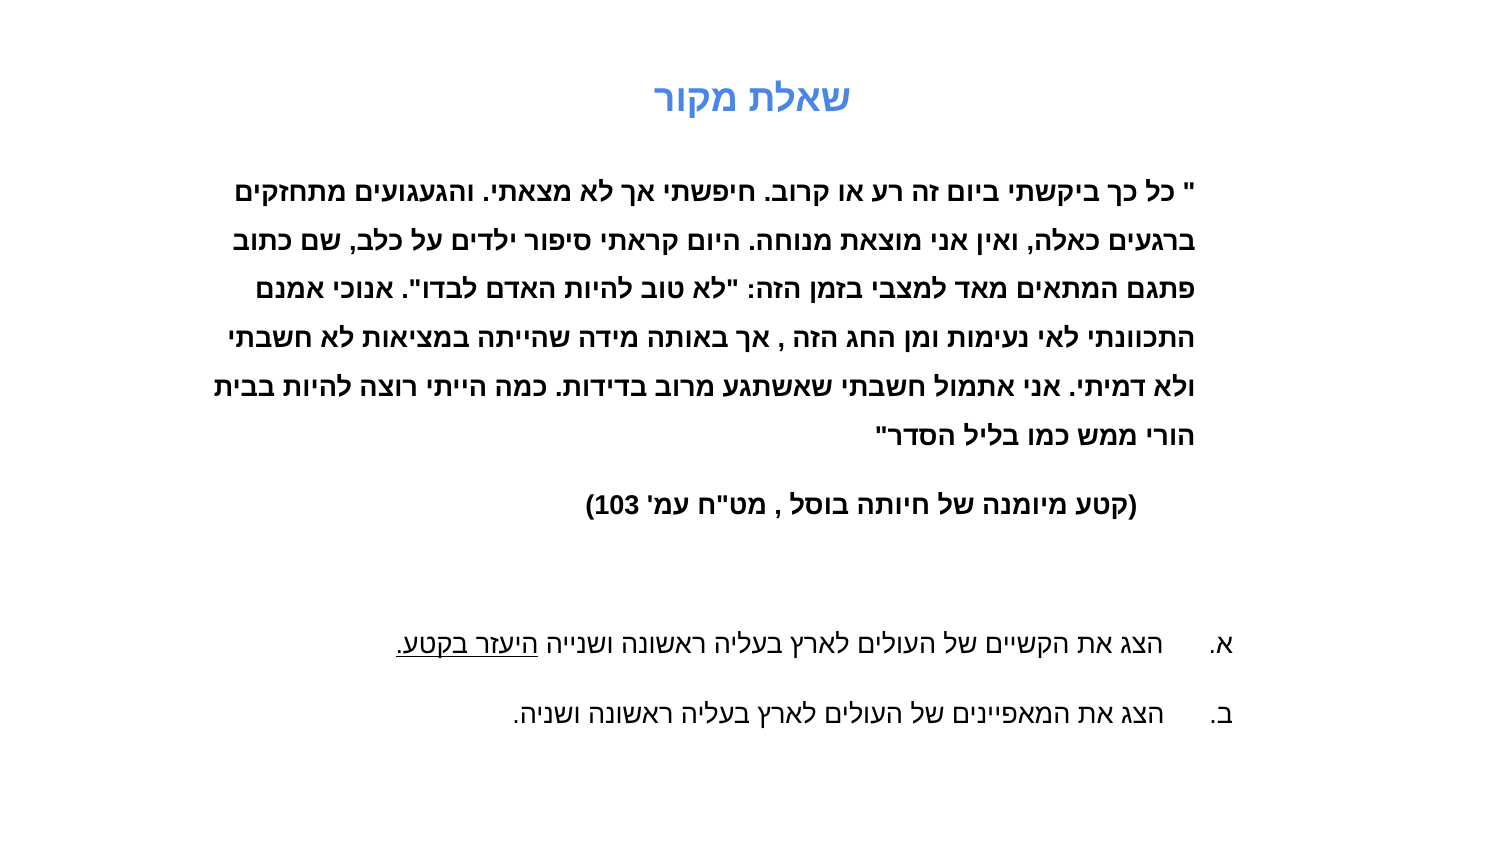

שאלת מקור
" כל כך ביקשתי ביום זה רע או קרוב. חיפשתי אך לא מצאתי. והגעגועים מתחזקים ברגעים כאלה, ואין אני מוצאת מנוחה. היום קראתי סיפור ילדים על כלב, שם כתוב פתגם המתאים מאד למצבי בזמן הזה: "לא טוב להיות האדם לבדו". אנוכי אמנם התכוונתי לאי נעימות ומן החג הזה , אך באותה מידה שהייתה במציאות לא חשבתי ולא דמיתי. אני אתמול חשבתי שאשתגע מרוב בדידות. כמה הייתי רוצה להיות בבית הורי ממש כמו בליל הסדר"
(קטע מיומנה של חיותה בוסל , מט"ח עמ' 103)

א.      הצג את הקשיים של העולים לארץ בעליה ראשונה ושנייה היעזר בקטע.
ב.      הצג את המאפיינים של העולים לארץ בעליה ראשונה ושניה.